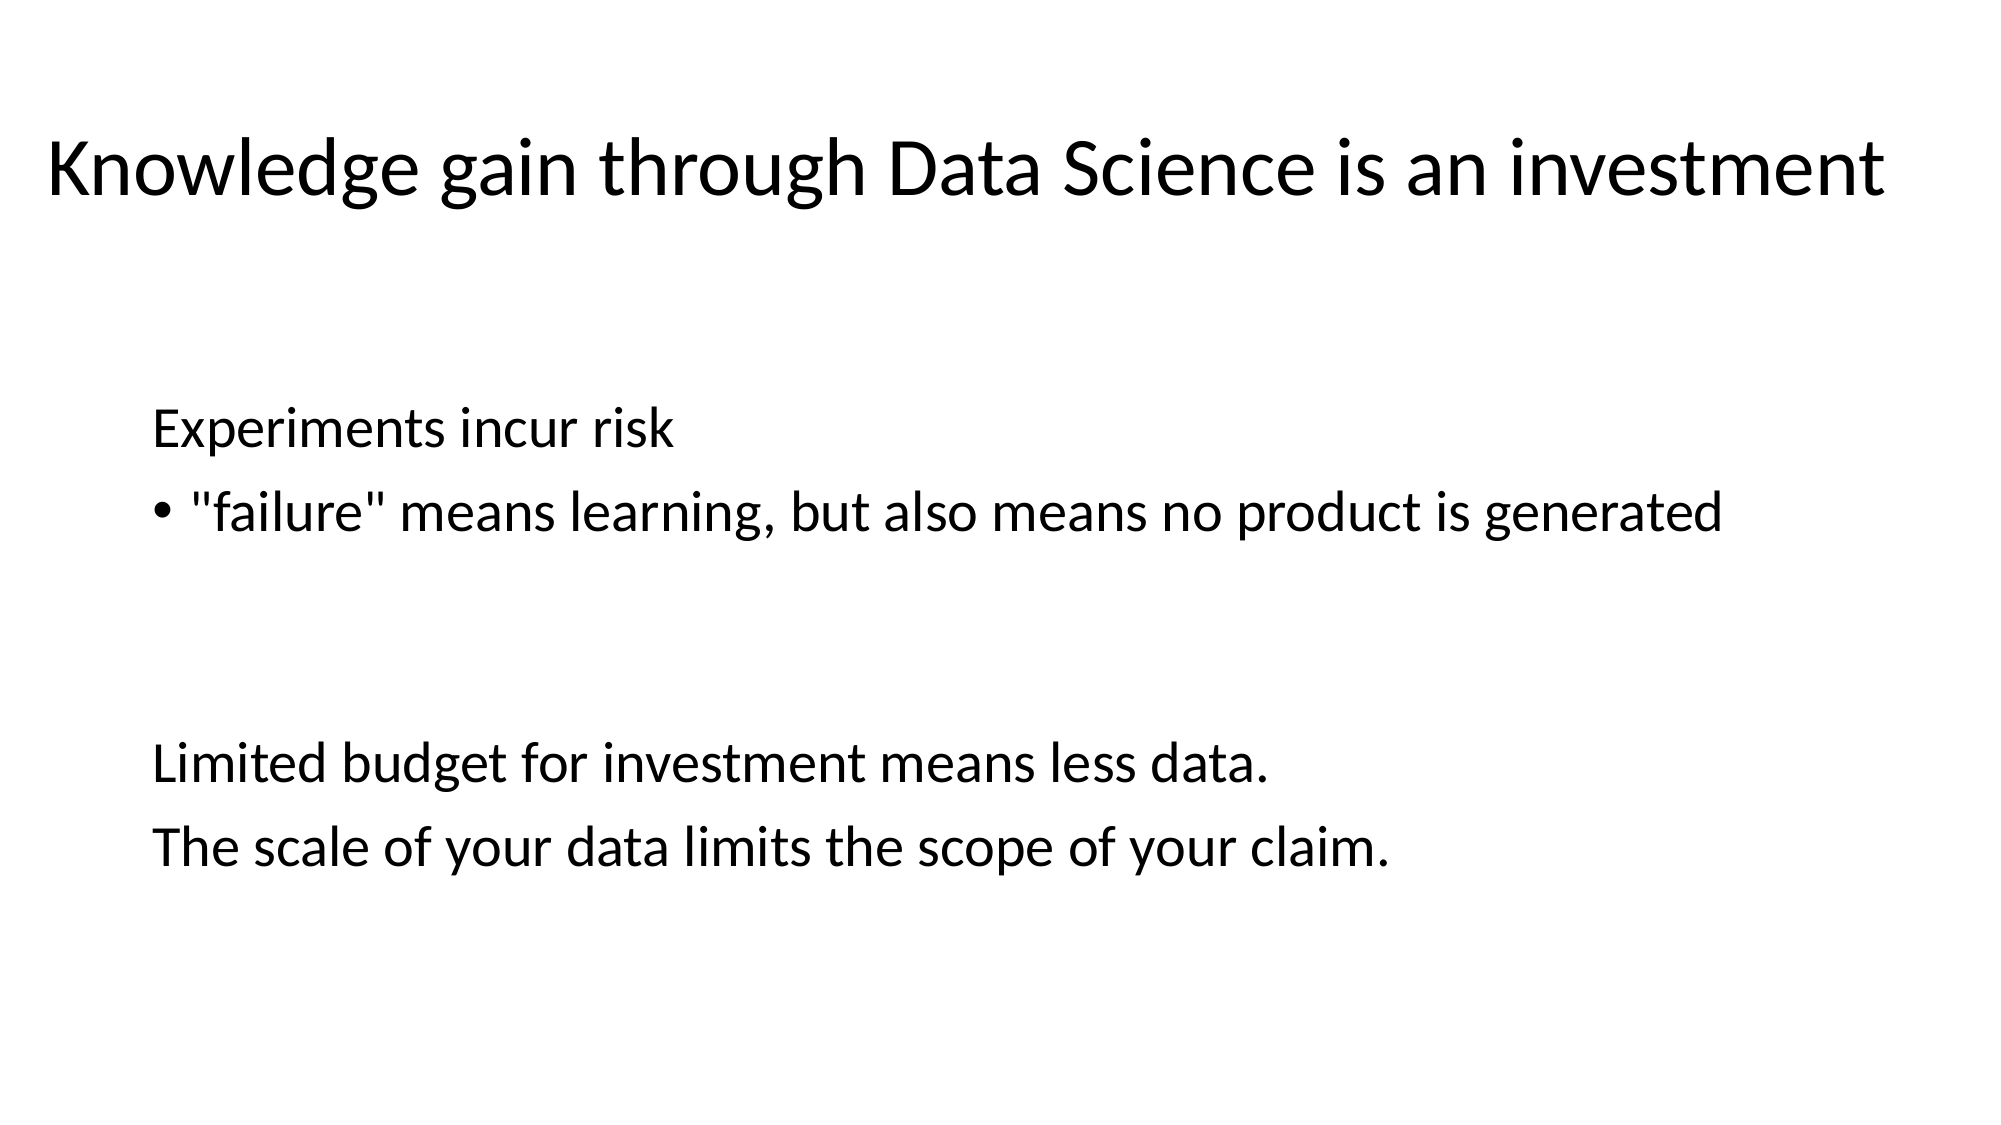

# Knowledge gain through Data Science is an investment

Experiments incur risk
"failure" means learning, but also means no product is generated

Limited budget for investment means less data.
The scale of your data limits the scope of your claim.